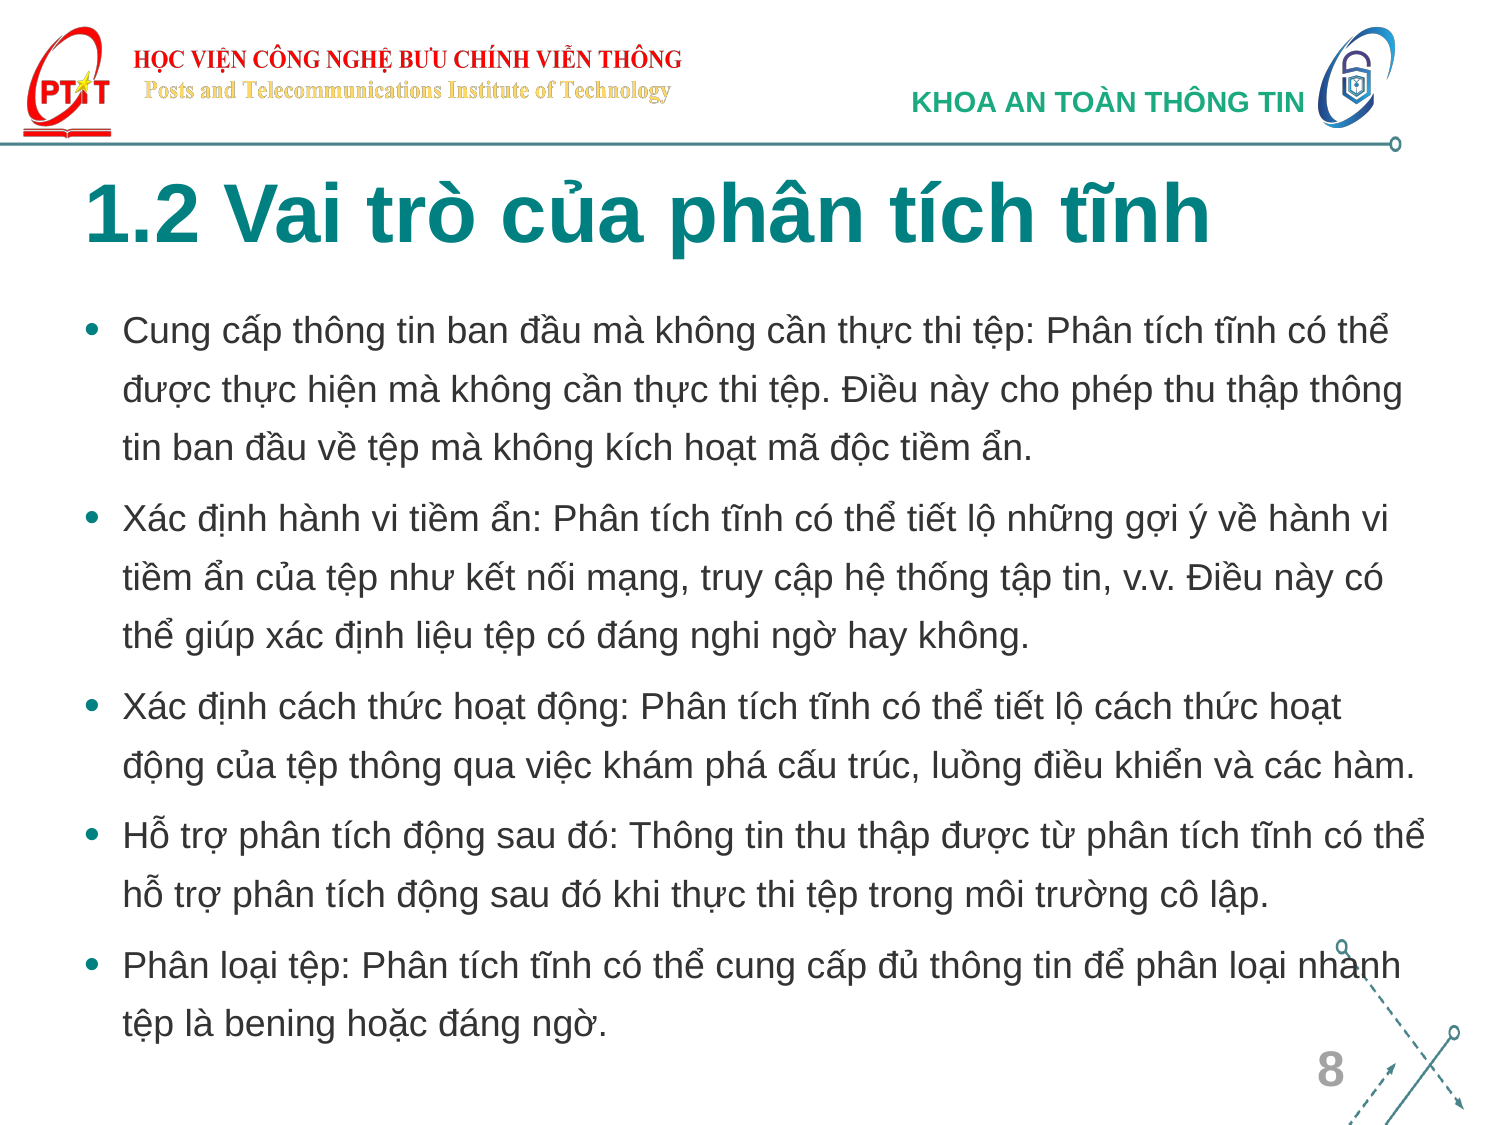

# 1.2 Vai trò của phân tích tĩnh
Cung cấp thông tin ban đầu mà không cần thực thi tệp: Phân tích tĩnh có thể được thực hiện mà không cần thực thi tệp. Điều này cho phép thu thập thông tin ban đầu về tệp mà không kích hoạt mã độc tiềm ẩn.
Xác định hành vi tiềm ẩn: Phân tích tĩnh có thể tiết lộ những gợi ý về hành vi tiềm ẩn của tệp như kết nối mạng, truy cập hệ thống tập tin, v.v. Điều này có thể giúp xác định liệu tệp có đáng nghi ngờ hay không.
Xác định cách thức hoạt động: Phân tích tĩnh có thể tiết lộ cách thức hoạt động của tệp thông qua việc khám phá cấu trúc, luồng điều khiển và các hàm.
Hỗ trợ phân tích động sau đó: Thông tin thu thập được từ phân tích tĩnh có thể hỗ trợ phân tích động sau đó khi thực thi tệp trong môi trường cô lập.
Phân loại tệp: Phân tích tĩnh có thể cung cấp đủ thông tin để phân loại nhanh tệp là bening hoặc đáng ngờ.